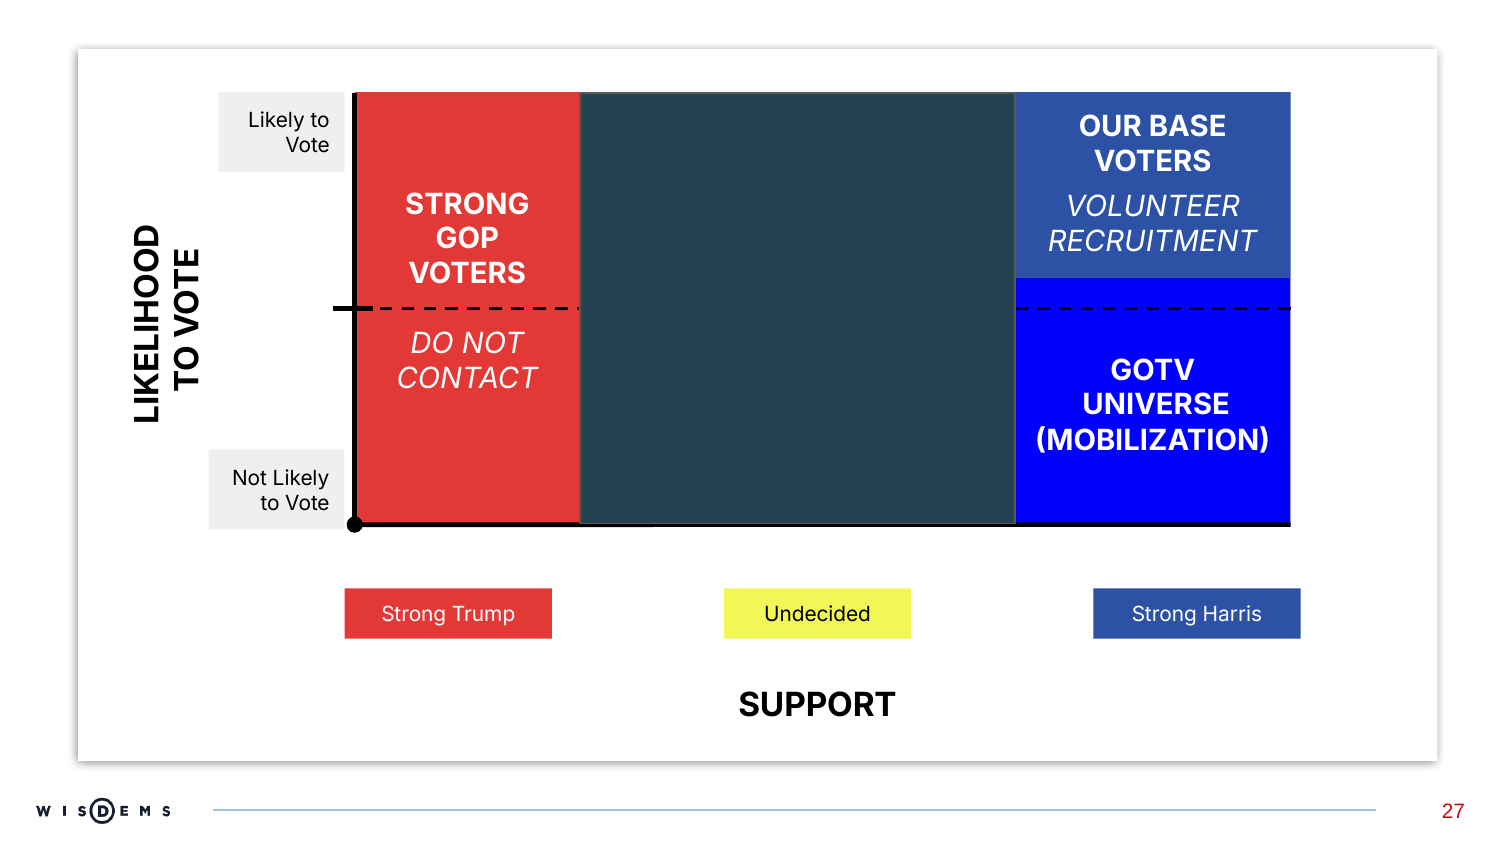

Likely to Vote

OUR BASE VOTERS
VOLUNTEER RECRUITMENT

STRONG GOP VOTERS

DO NOT CONTACT
LIKELIHOOD
TO VOTE

GOTV
 UNIVERSE
(MOBILIZATION)
Not Likely to Vote

Strong Trump
Undecided
Strong Harris
SUPPORT